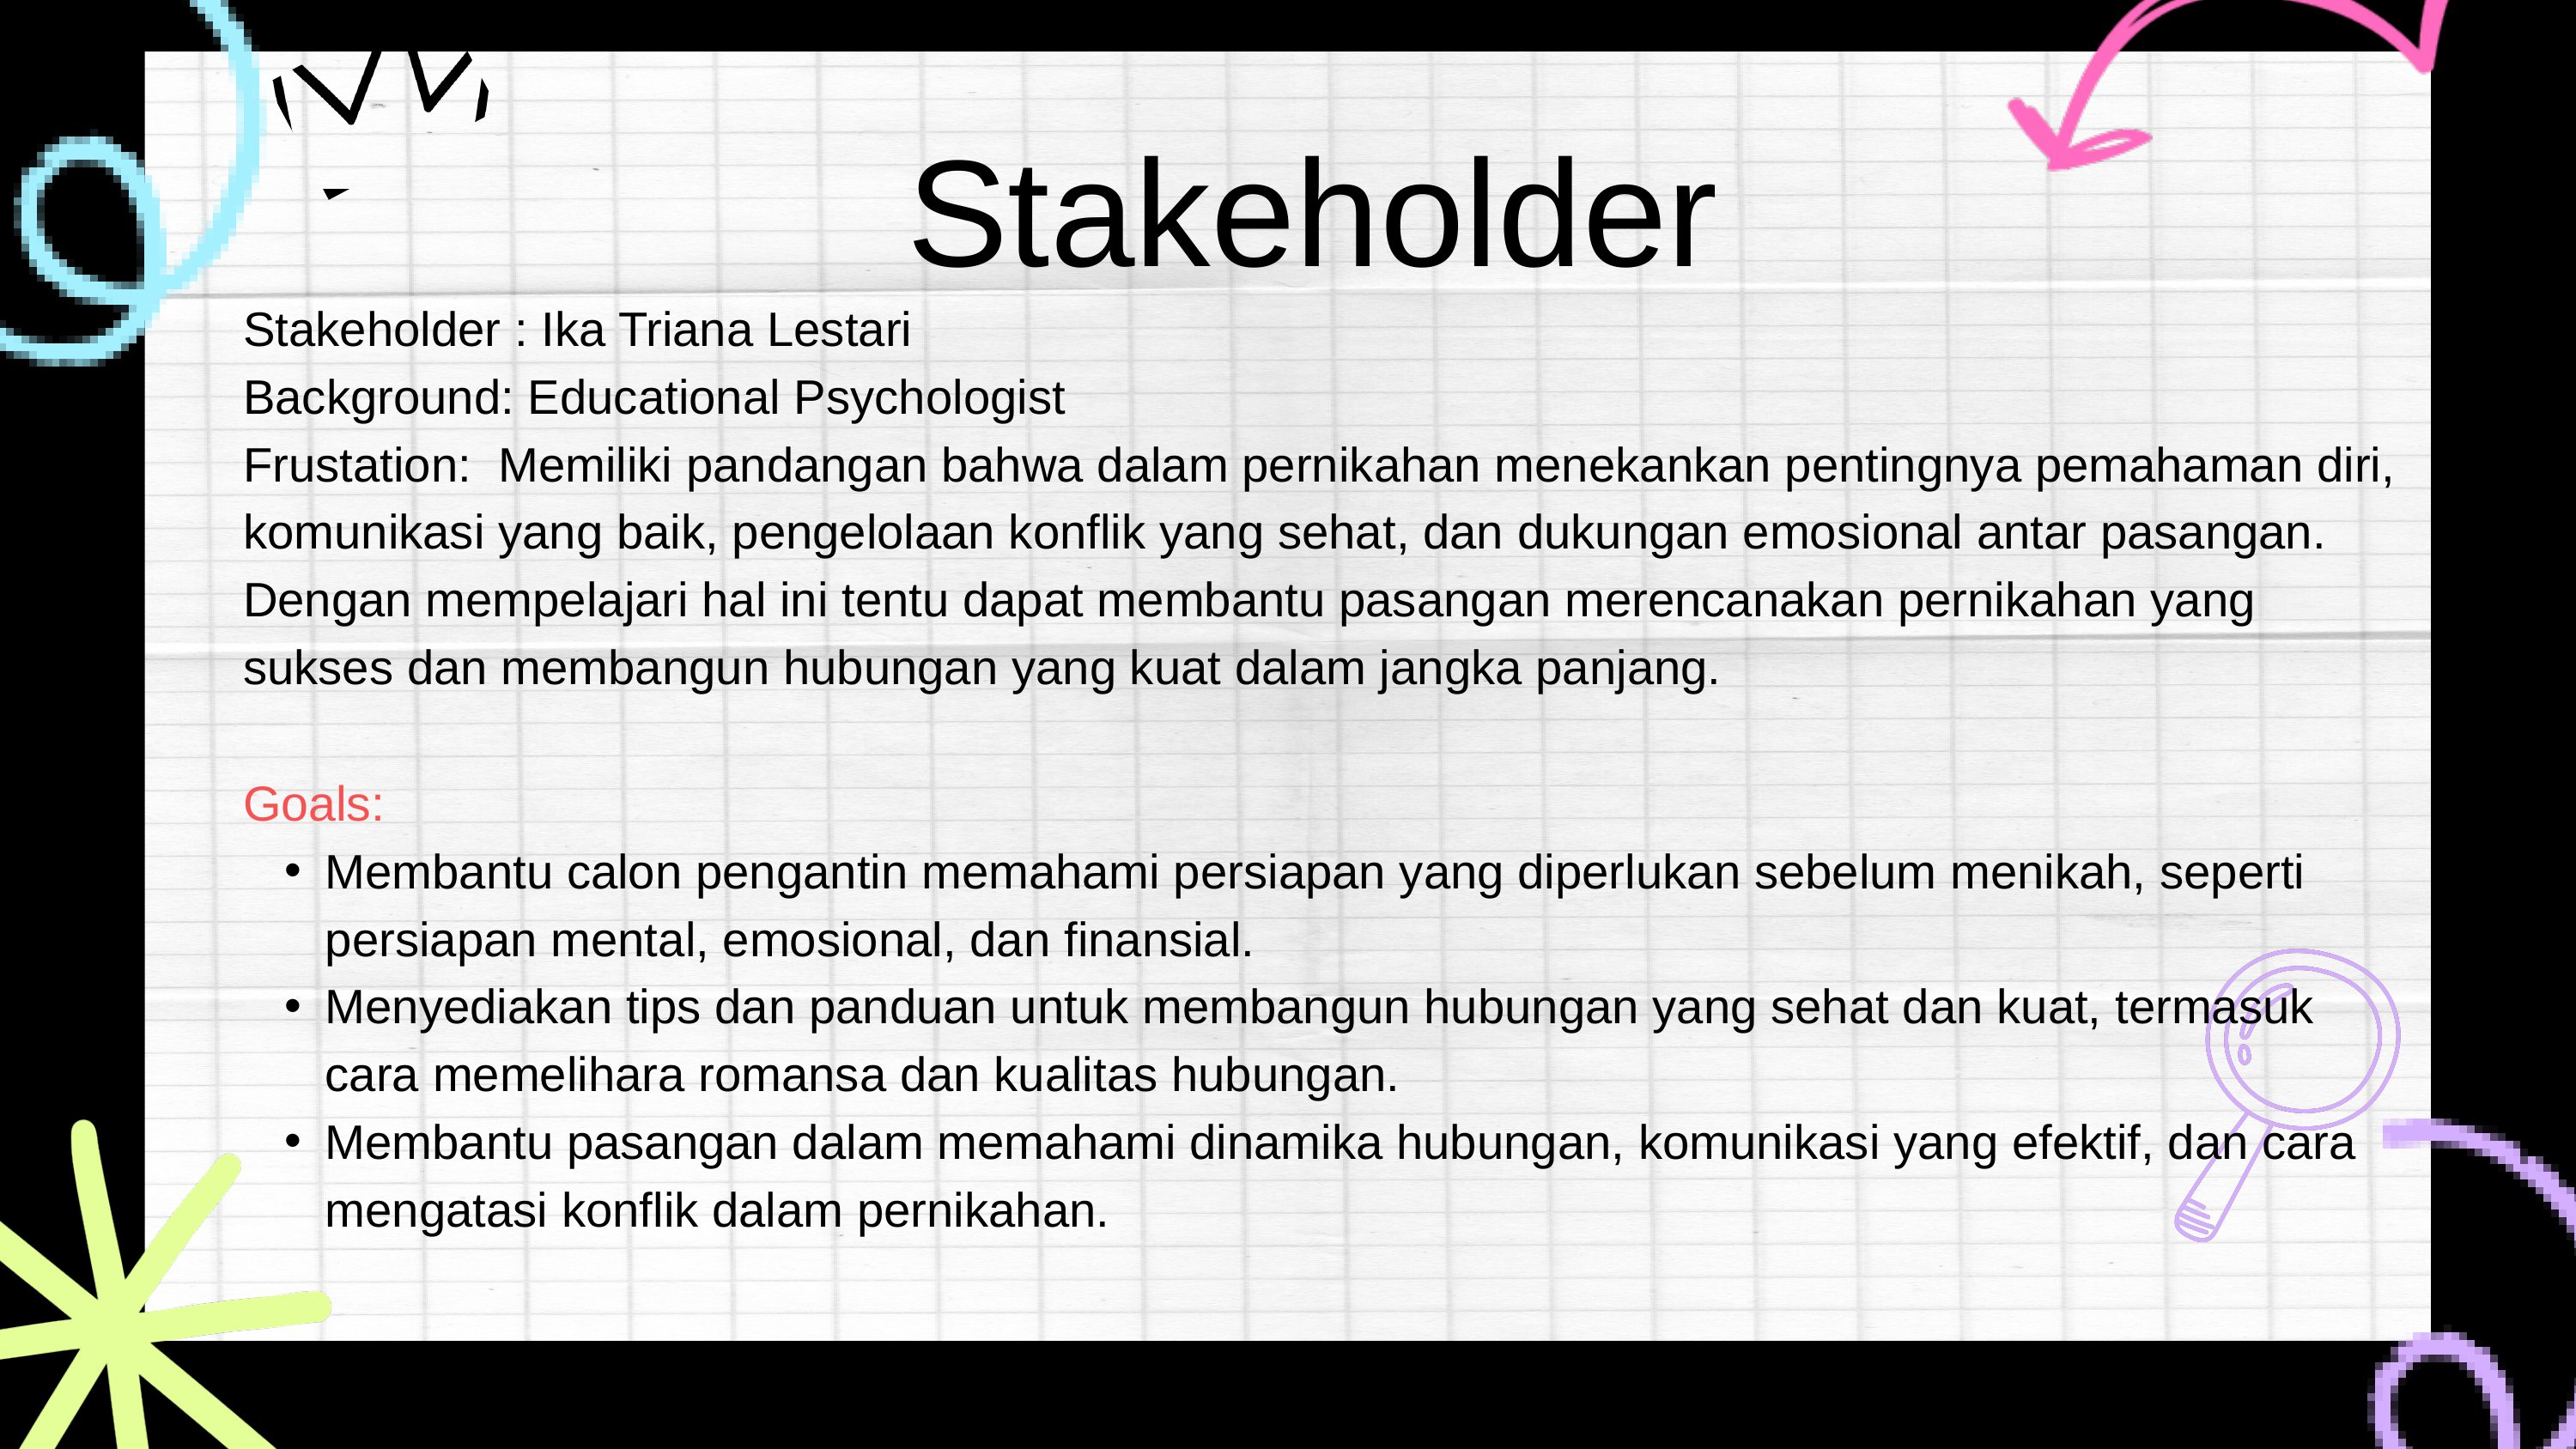

Stakeholder
Stakeholder : Ika Triana Lestari
Background: Educational Psychologist
Frustation:  Memiliki pandangan bahwa dalam pernikahan menekankan pentingnya pemahaman diri, komunikasi yang baik, pengelolaan konflik yang sehat, dan dukungan emosional antar pasangan. Dengan mempelajari hal ini tentu dapat membantu pasangan merencanakan pernikahan yang sukses dan membangun hubungan yang kuat dalam jangka panjang.

Goals:
Membantu calon pengantin memahami persiapan yang diperlukan sebelum menikah, seperti persiapan mental, emosional, dan finansial.
Menyediakan tips dan panduan untuk membangun hubungan yang sehat dan kuat, termasuk cara memelihara romansa dan kualitas hubungan.
Membantu pasangan dalam memahami dinamika hubungan, komunikasi yang efektif, dan cara mengatasi konflik dalam pernikahan.